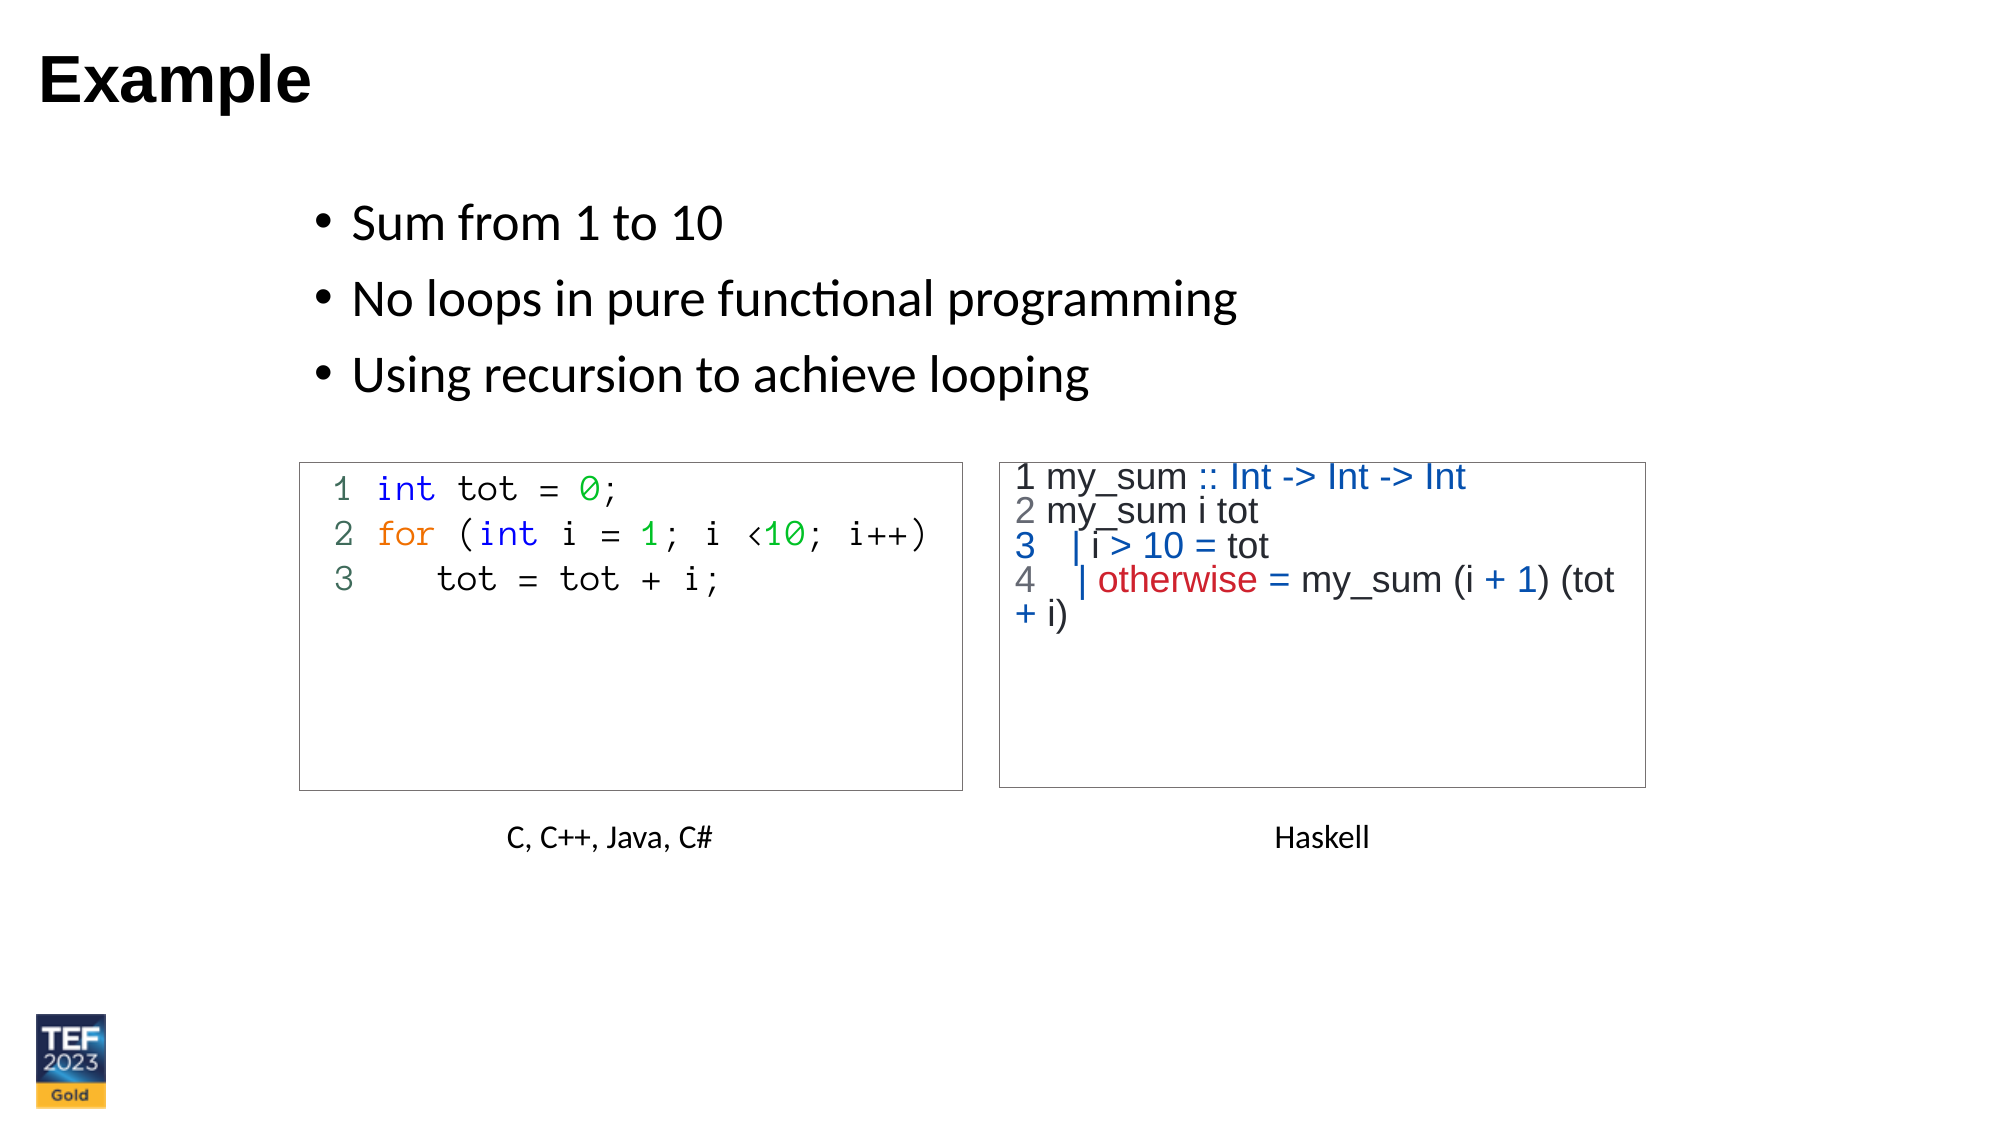

Example
Sum from 1 to 10
No loops in pure functional programming
Using recursion to achieve looping
1 my_sum :: Int -> Int -> Int
2 my_sum i tot
| i > 10 = tot
4    | otherwise = my_sum (i + 1) (tot + i)
 1 int tot = 0;
 2 for (int i = 1; i <10; i++)
 3    tot = tot + i;
C, C++, Java, C#
Haskell